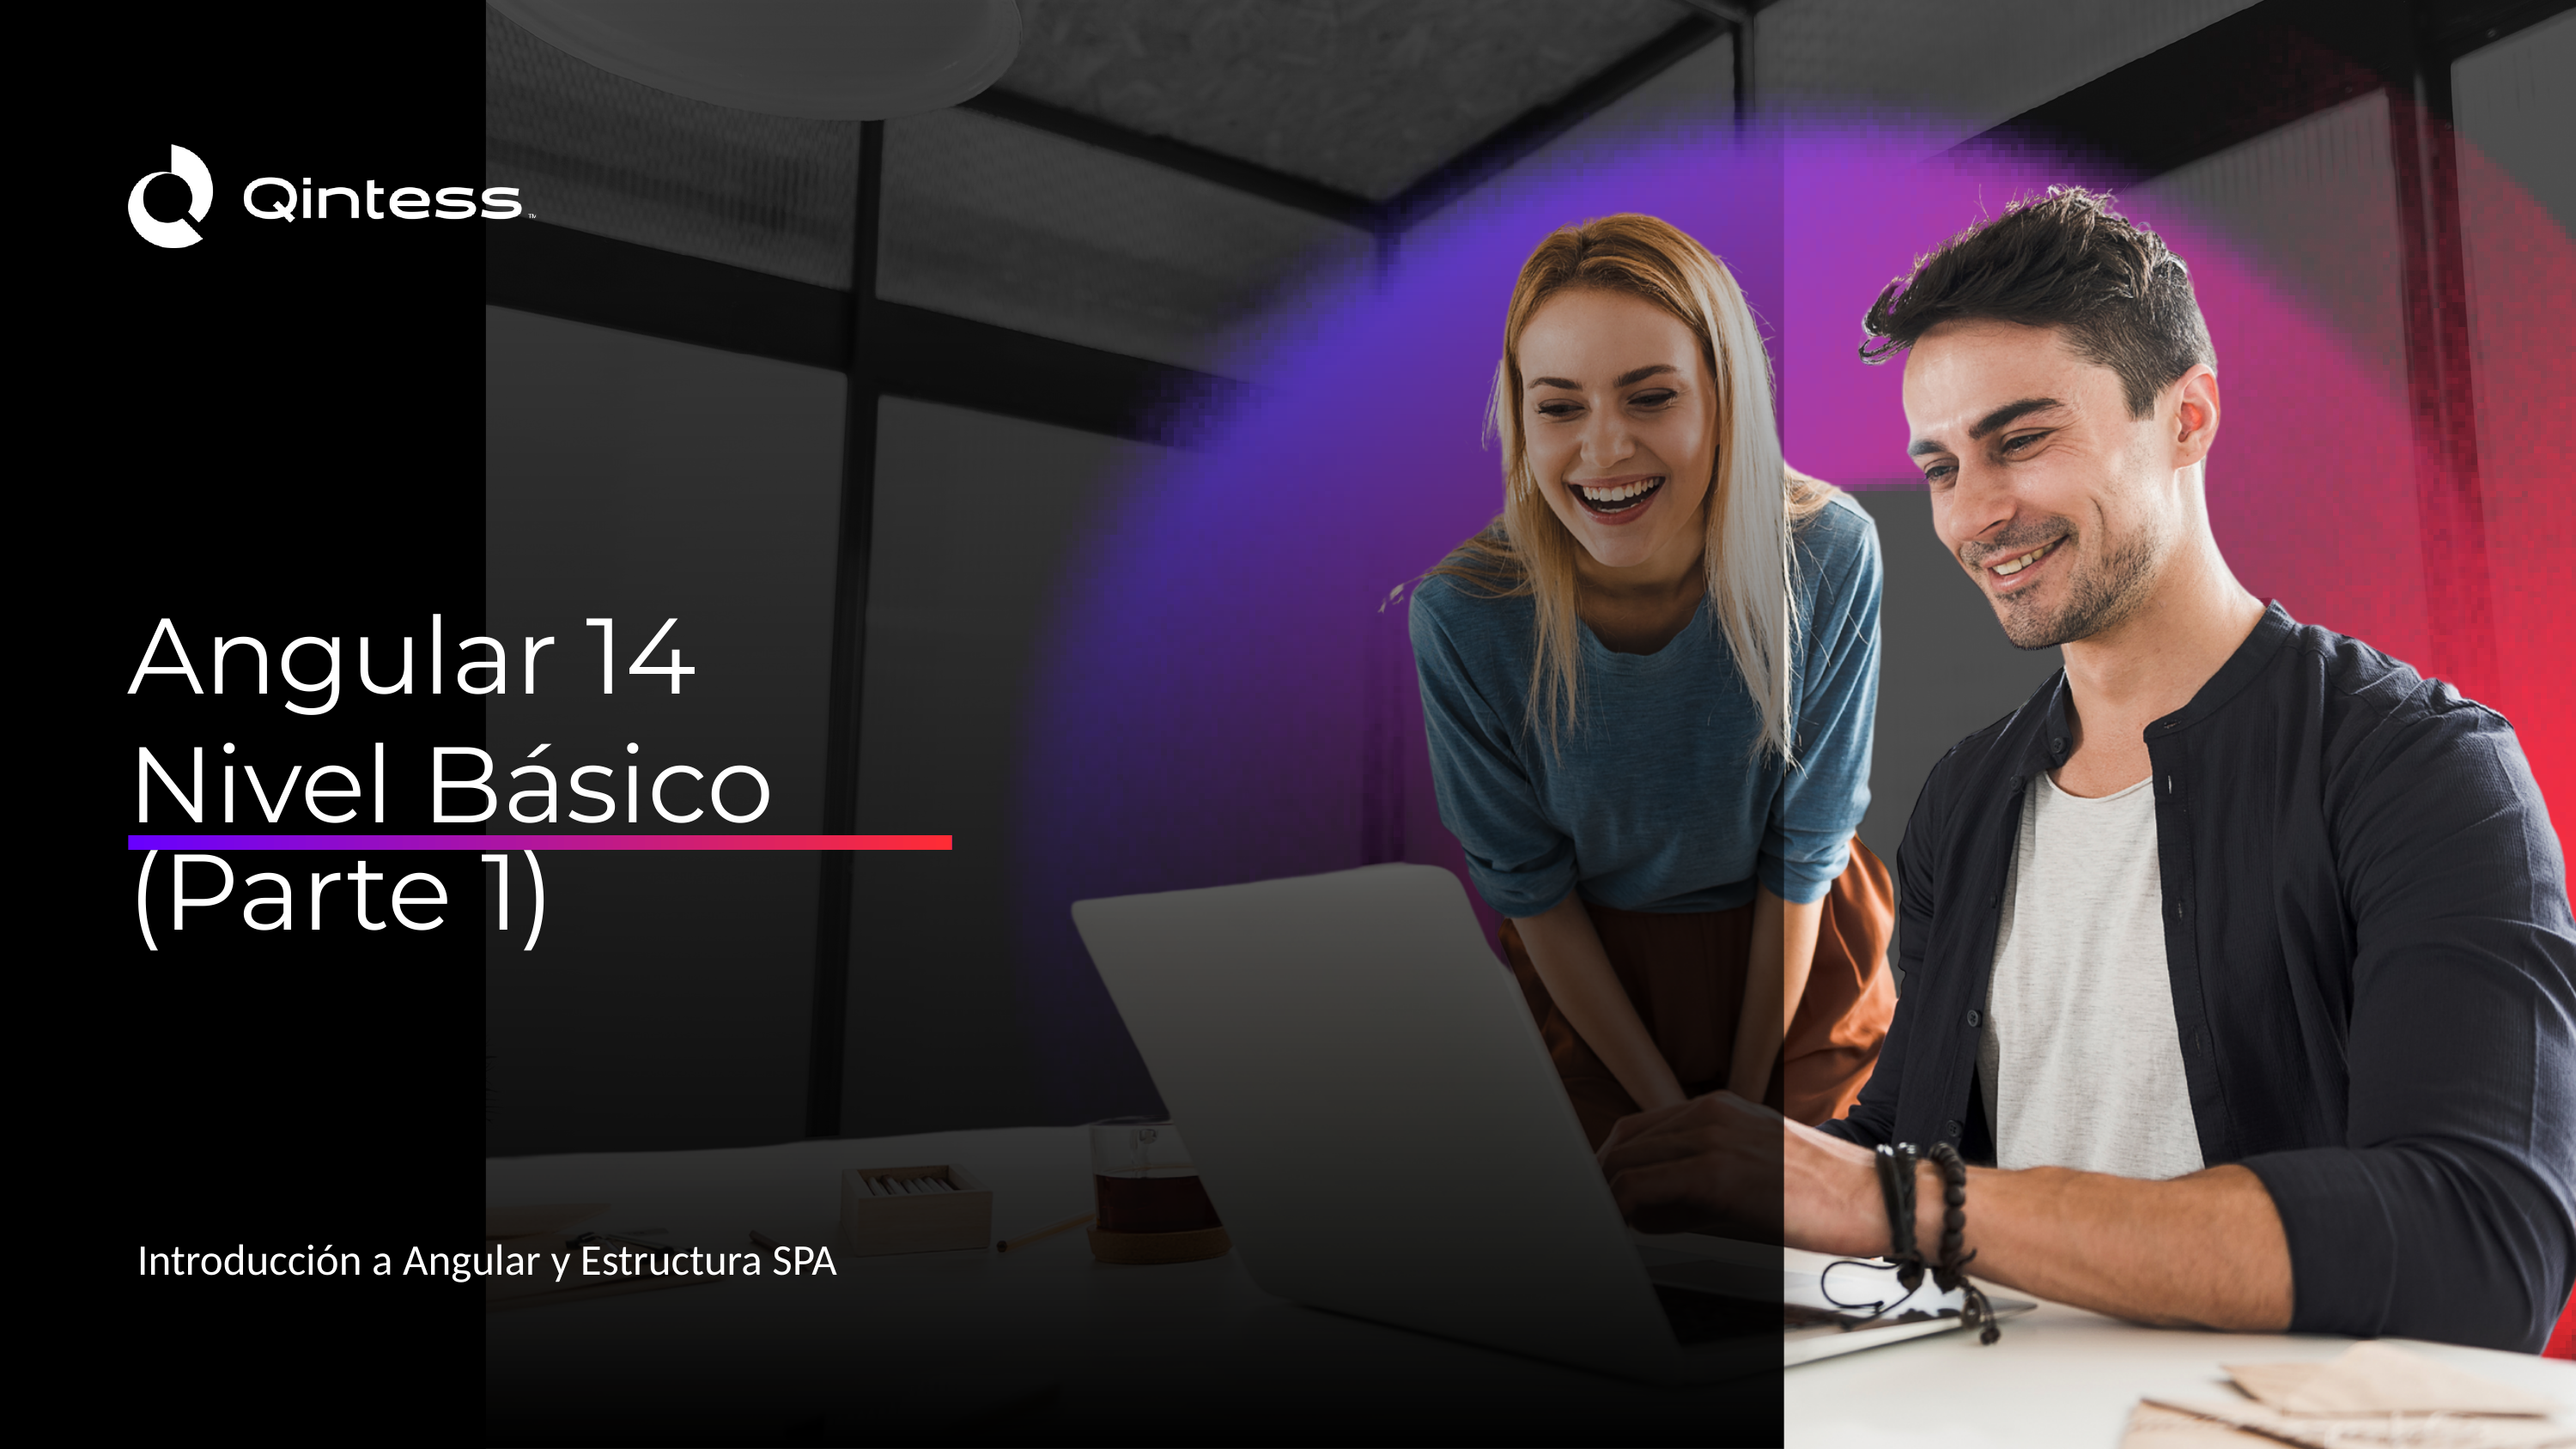

Angular 14
Nivel Básico
(Parte 1)

Introducción a Angular y Estructura SPA